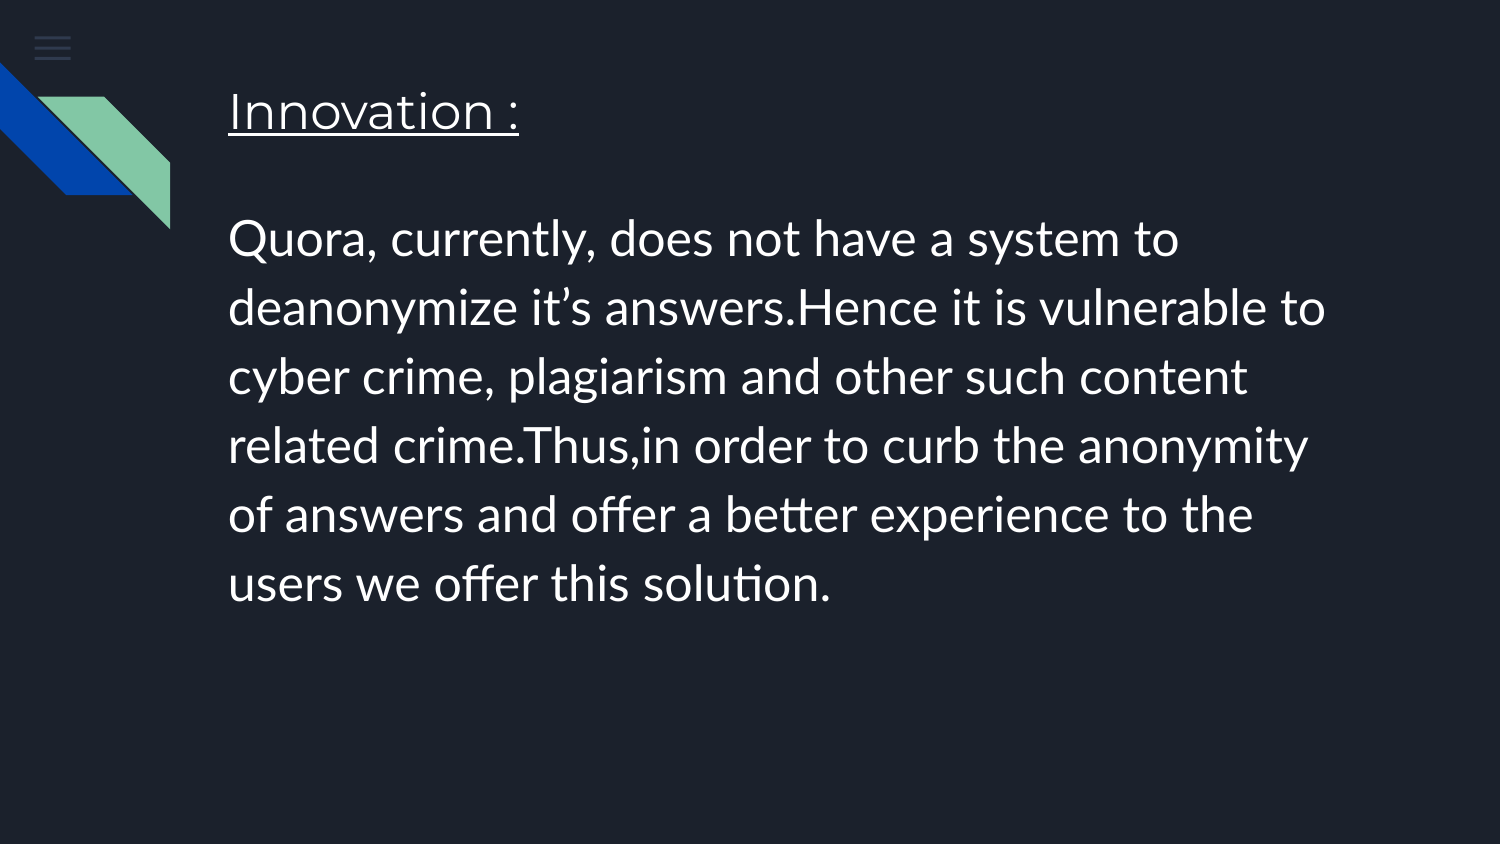

# Innovation :
Quora, currently, does not have a system to deanonymize it’s answers.Hence it is vulnerable to cyber crime, plagiarism and other such content related crime.Thus,in order to curb the anonymity of answers and offer a better experience to the users we offer this solution.